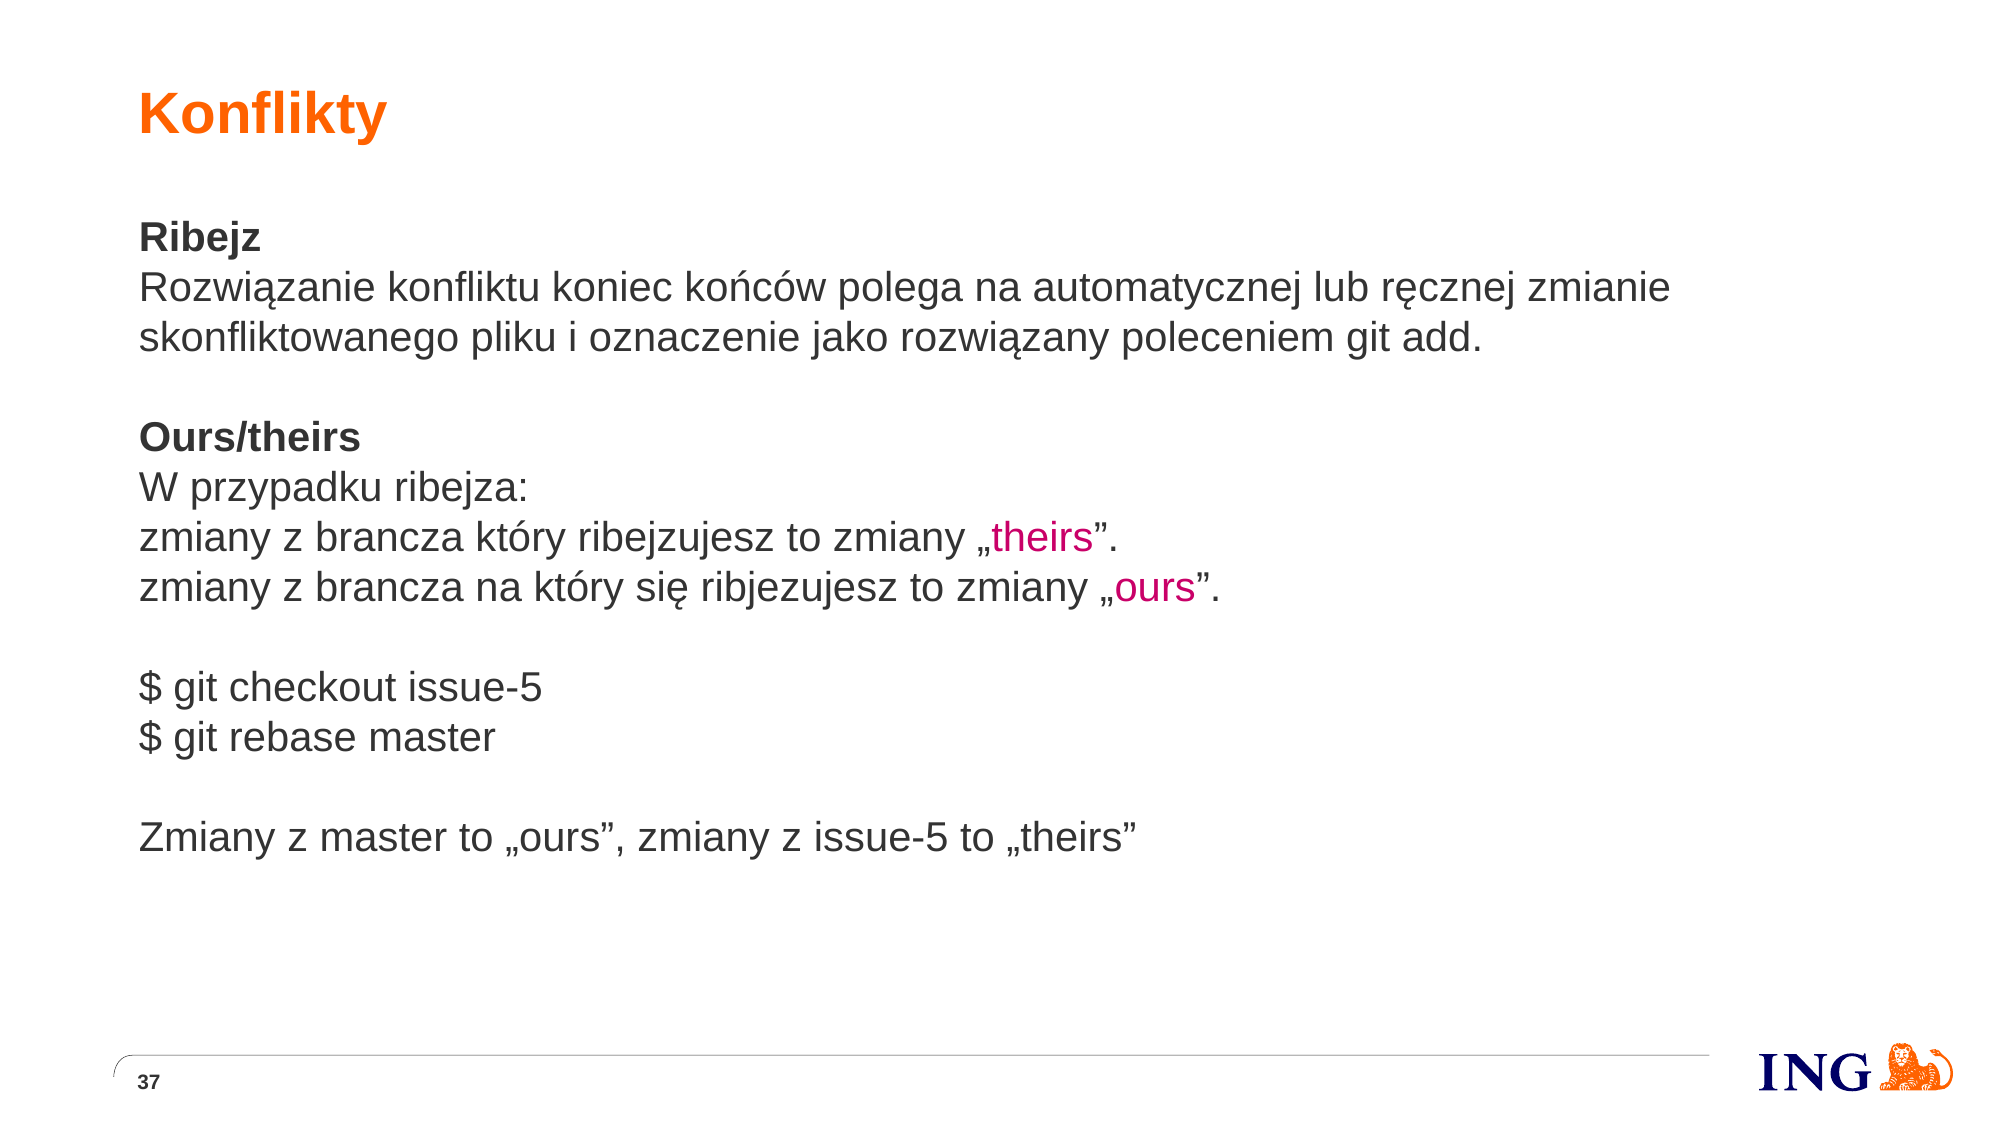

# Konflikty
Ribejz
Rozwiązanie konfliktu koniec końców polega na automatycznej lub ręcznej zmianie skonfliktowanego pliku i oznaczenie jako rozwiązany poleceniem git add.

Ours/theirs
W przypadku ribejza:
zmiany z brancza który ribejzujesz to zmiany „theirs”.
zmiany z brancza na który się ribjezujesz to zmiany „ours”.

$ git checkout issue-5
$ git rebase master

Zmiany z master to „ours”, zmiany z issue-5 to „theirs”

37